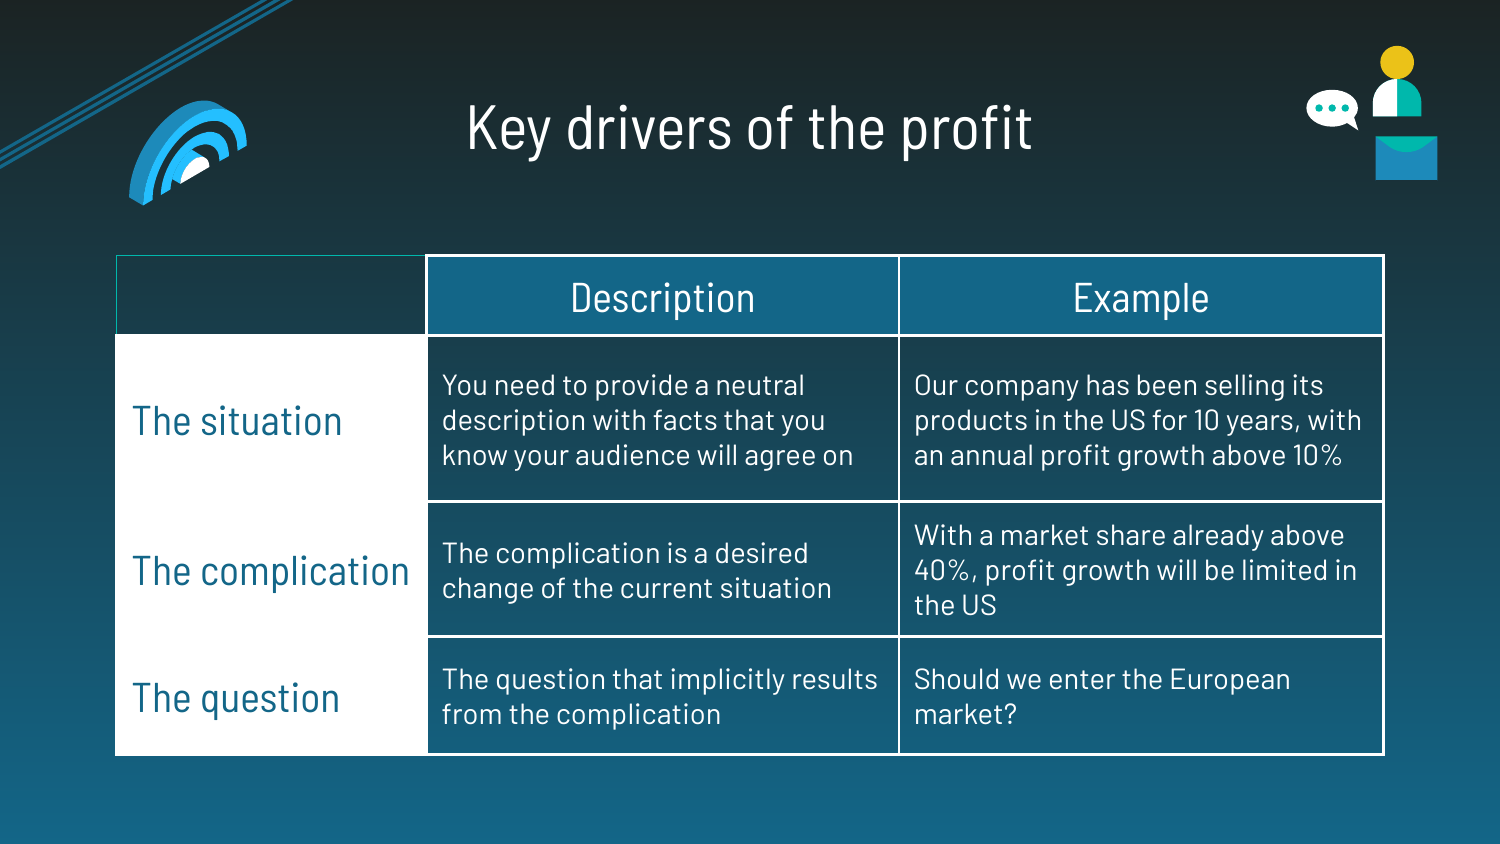

# Key drivers of the profit

|  | Description | Example |
| --- | --- | --- |
| The situation | You need to provide a neutral description with facts that you know your audience will agree on | Our company has been selling its products in the US for 10 years, with an annual profit growth above 10% |
| The complication | The complication is a desired change of the current situation | With a market share already above 40%, profit growth will be limited in the US |
| The question | The question that implicitly results from the complication | Should we enter the European market? |